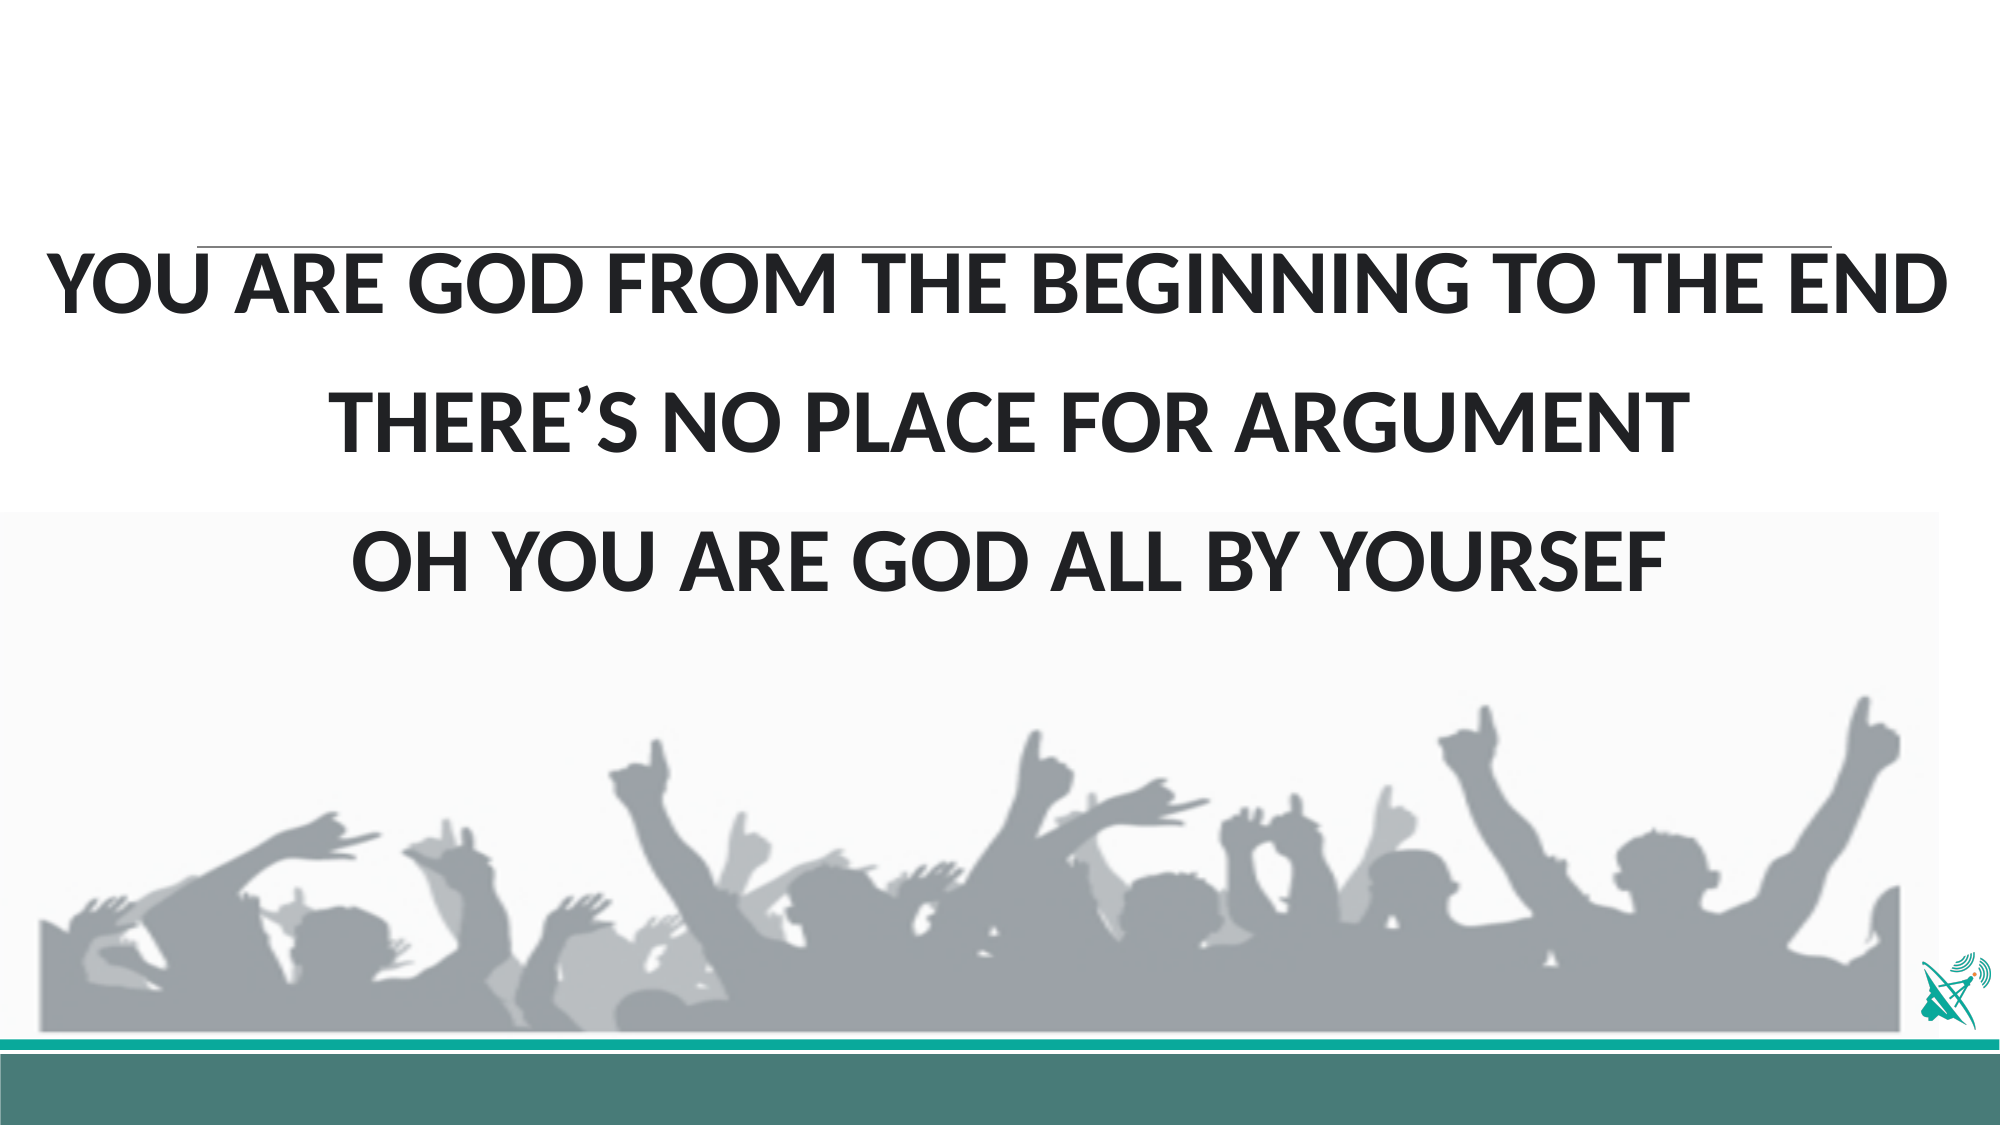

YOU ARE GOD FROM THE BEGINNING TO THE END
THERE’S NO PLACE FOR ARGUMENT
OH YOU ARE GOD ALL BY YOURSEF